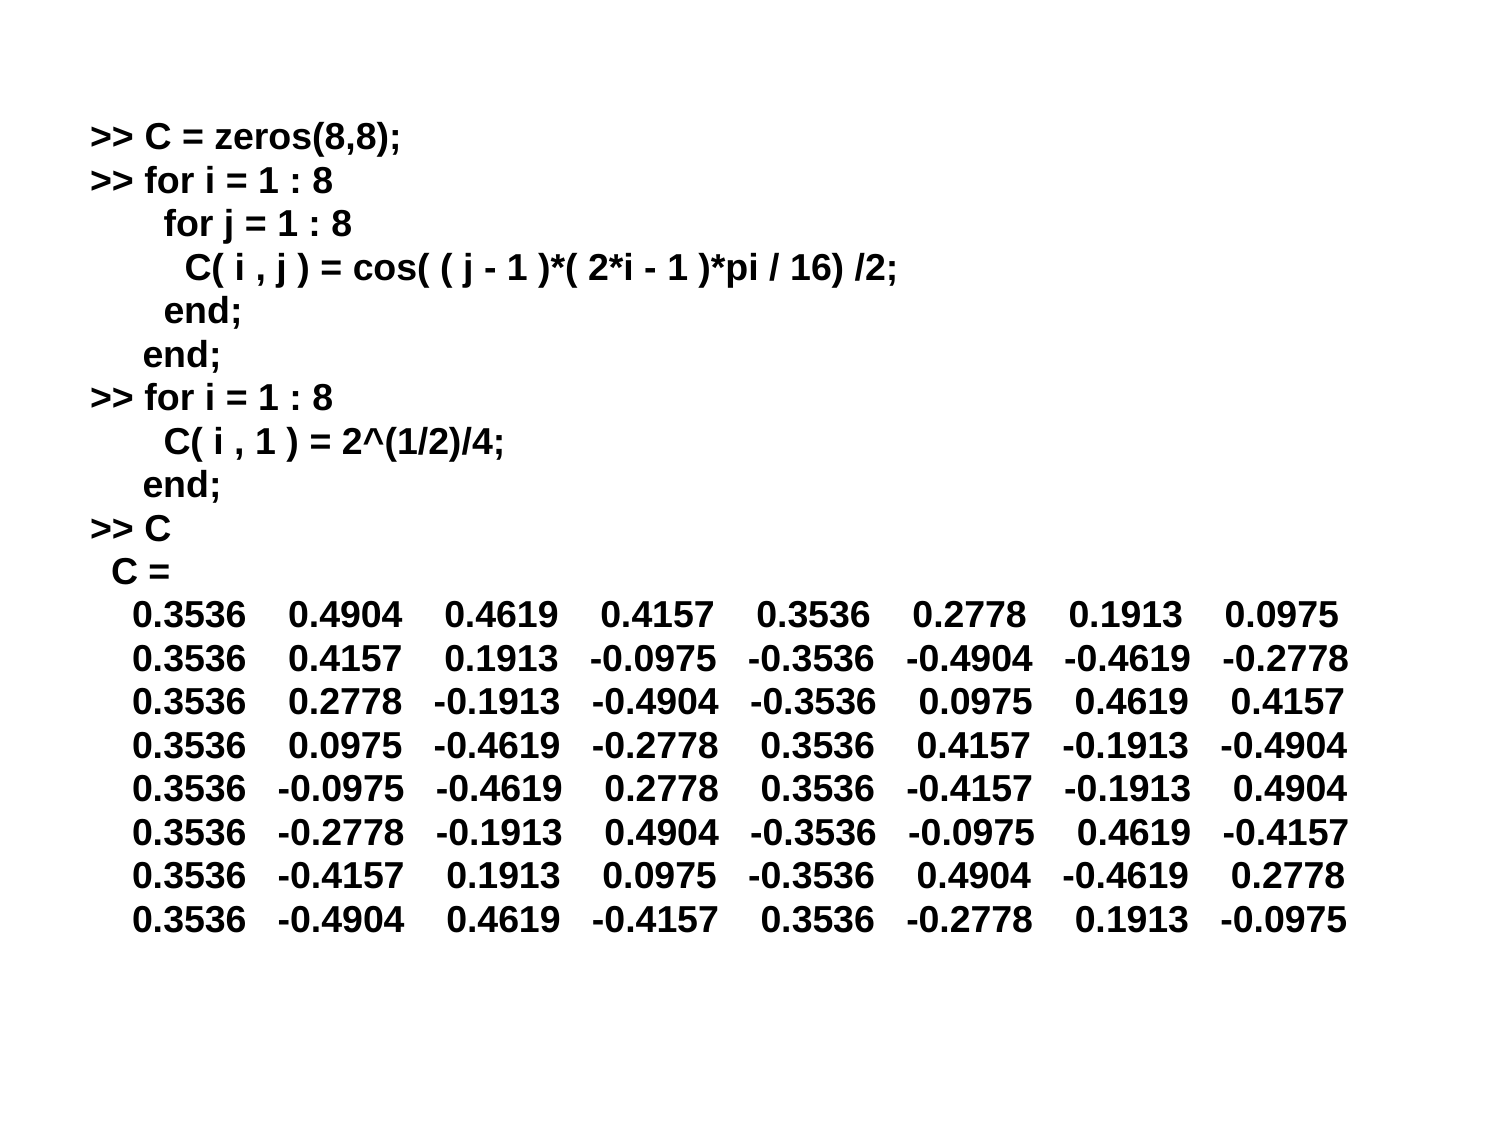

>> C = zeros(8,8);
>> for i = 1 : 8
       for j = 1 : 8
         C( i , j ) = cos( ( j - 1 )*( 2*i - 1 )*pi / 16) /2;
       end;
     end;
>> for i = 1 : 8
       C( i , 1 ) = 2^(1/2)/4;
     end;
>> C
  C =
    0.3536    0.4904    0.4619    0.4157    0.3536    0.2778    0.1913    0.0975
    0.3536    0.4157    0.1913   -0.0975   -0.3536   -0.4904   -0.4619   -0.2778
    0.3536    0.2778   -0.1913   -0.4904   -0.3536    0.0975    0.4619    0.4157
    0.3536    0.0975   -0.4619   -0.2778    0.3536    0.4157   -0.1913   -0.4904
    0.3536   -0.0975   -0.4619    0.2778    0.3536   -0.4157   -0.1913    0.4904
    0.3536   -0.2778   -0.1913    0.4904   -0.3536   -0.0975    0.4619   -0.4157
    0.3536   -0.4157    0.1913    0.0975   -0.3536    0.4904   -0.4619    0.2778
    0.3536   -0.4904    0.4619   -0.4157    0.3536   -0.2778    0.1913   -0.0975